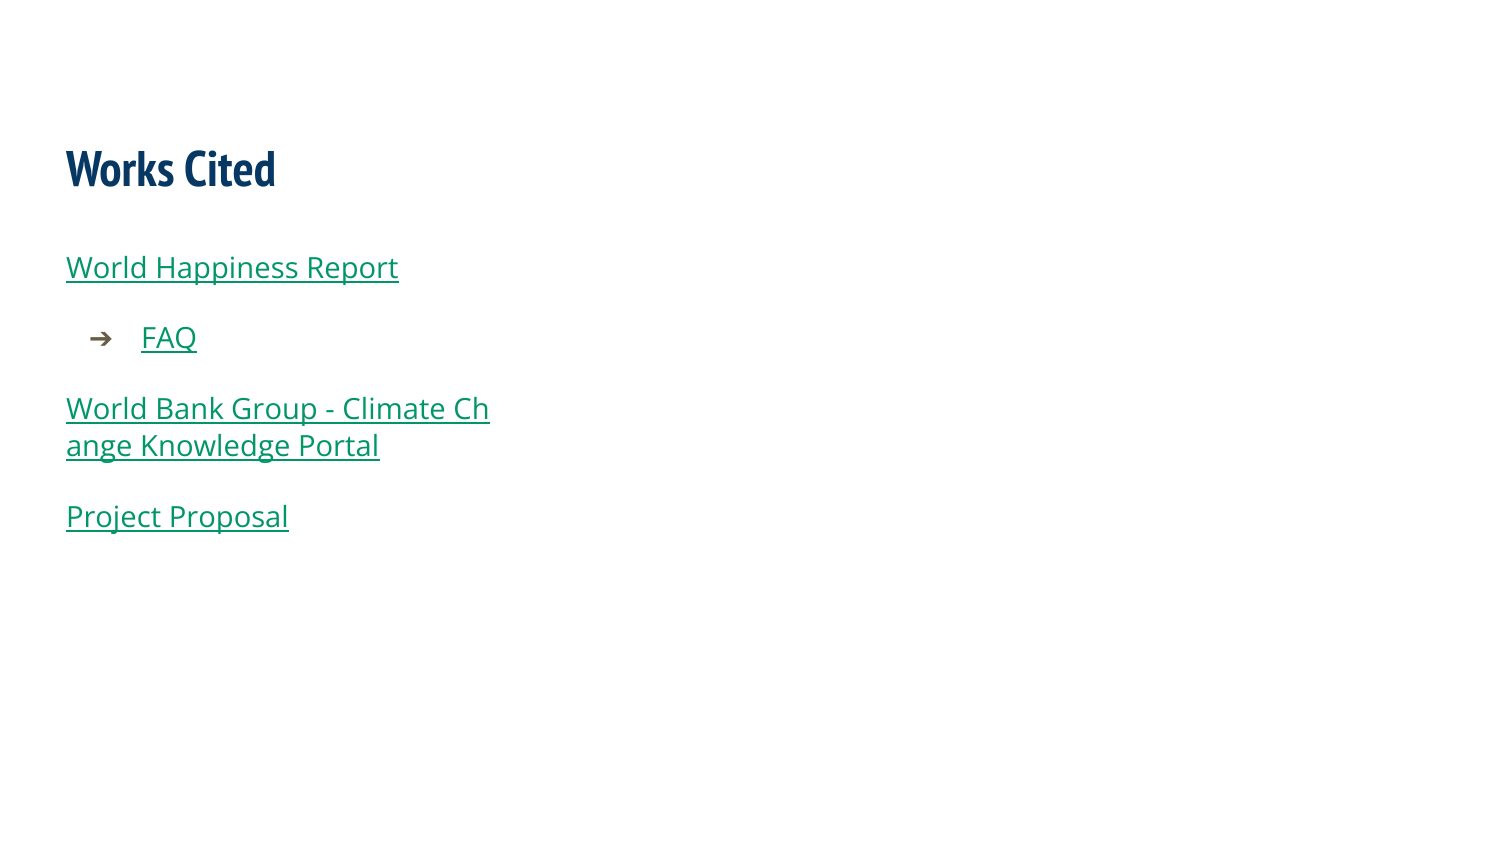

# Works Cited
World Happiness Report
FAQ
World Bank Group - Climate Change Knowledge Portal
Project Proposal